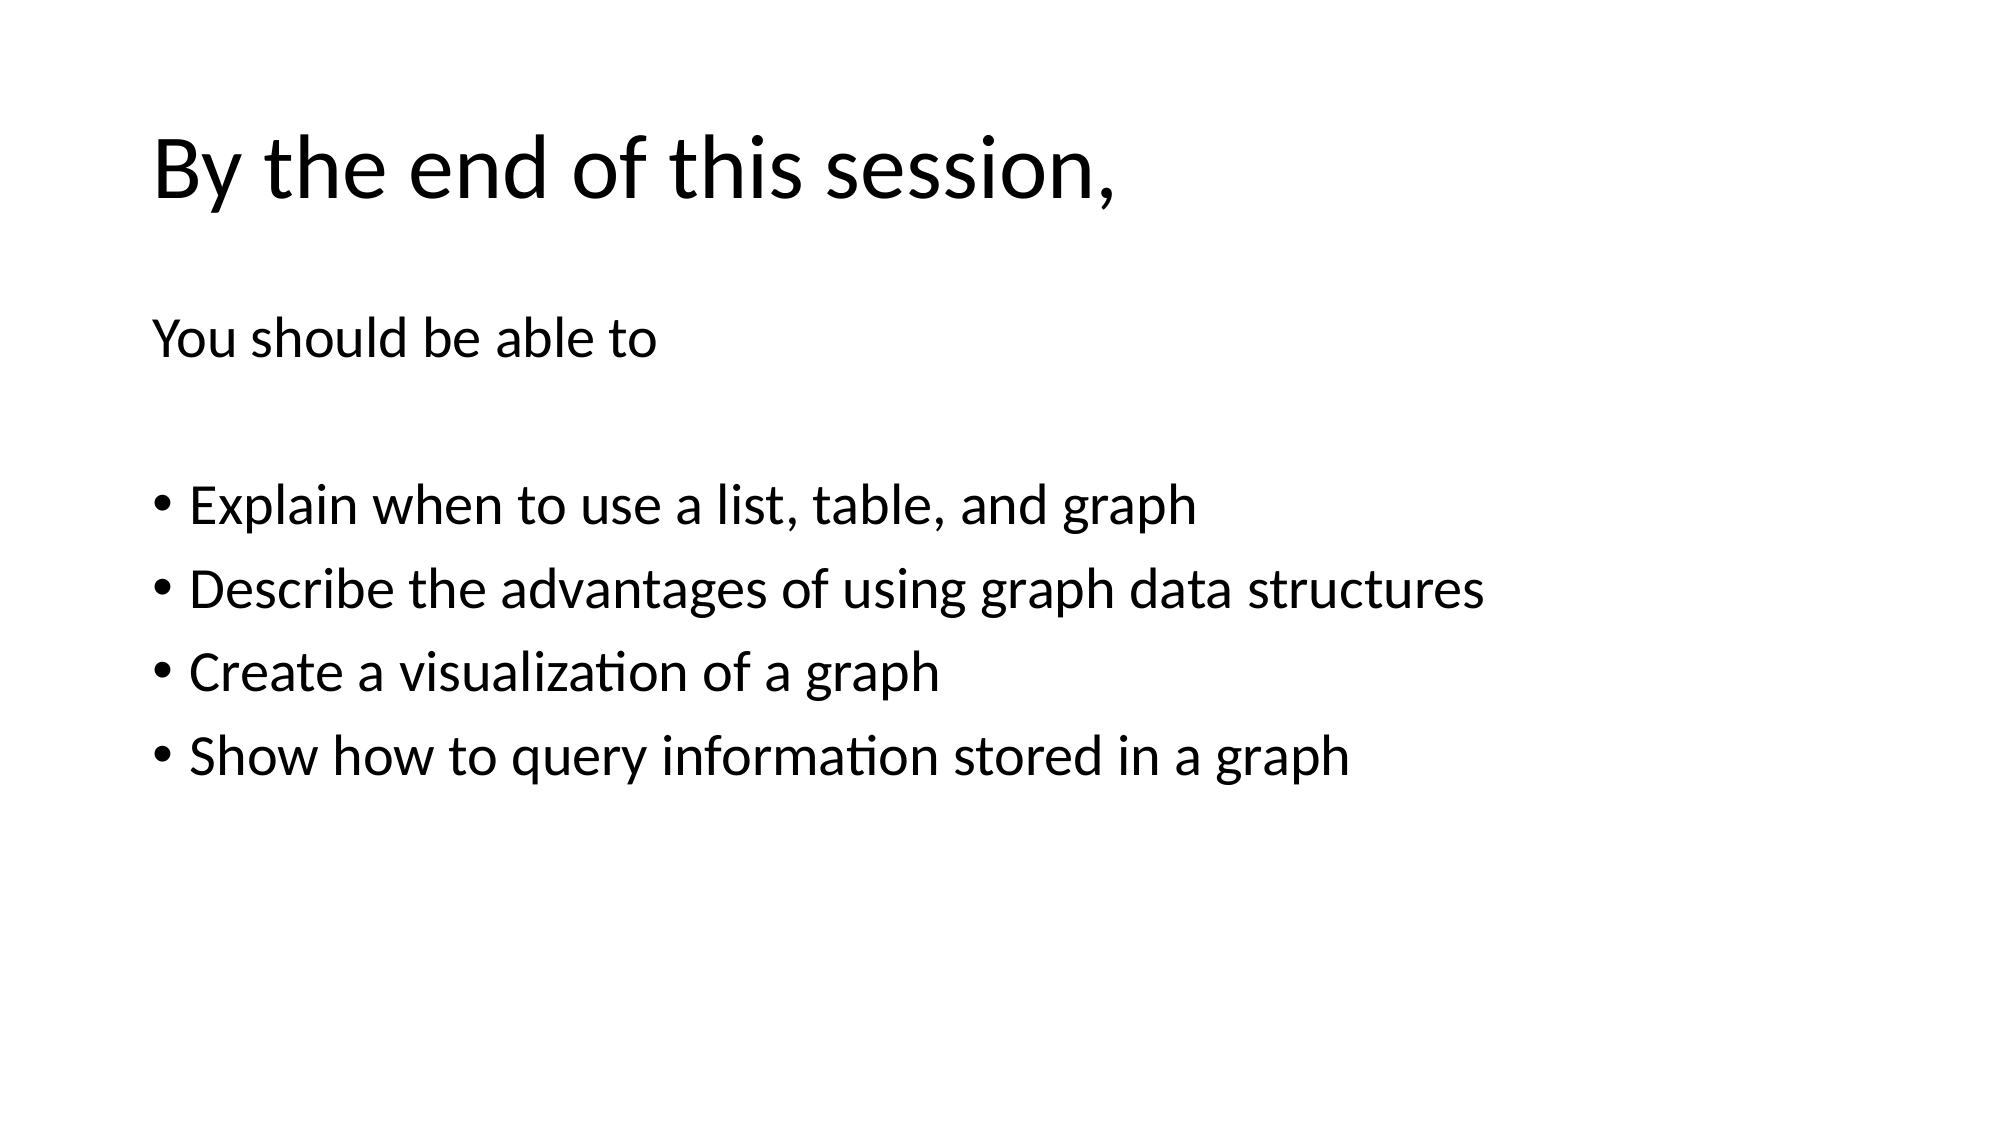

# By the end of this session,
You should be able to

Explain when to use a list, table, and graph
Describe the advantages of using graph data structures
Create a visualization of a graph
Show how to query information stored in a graph